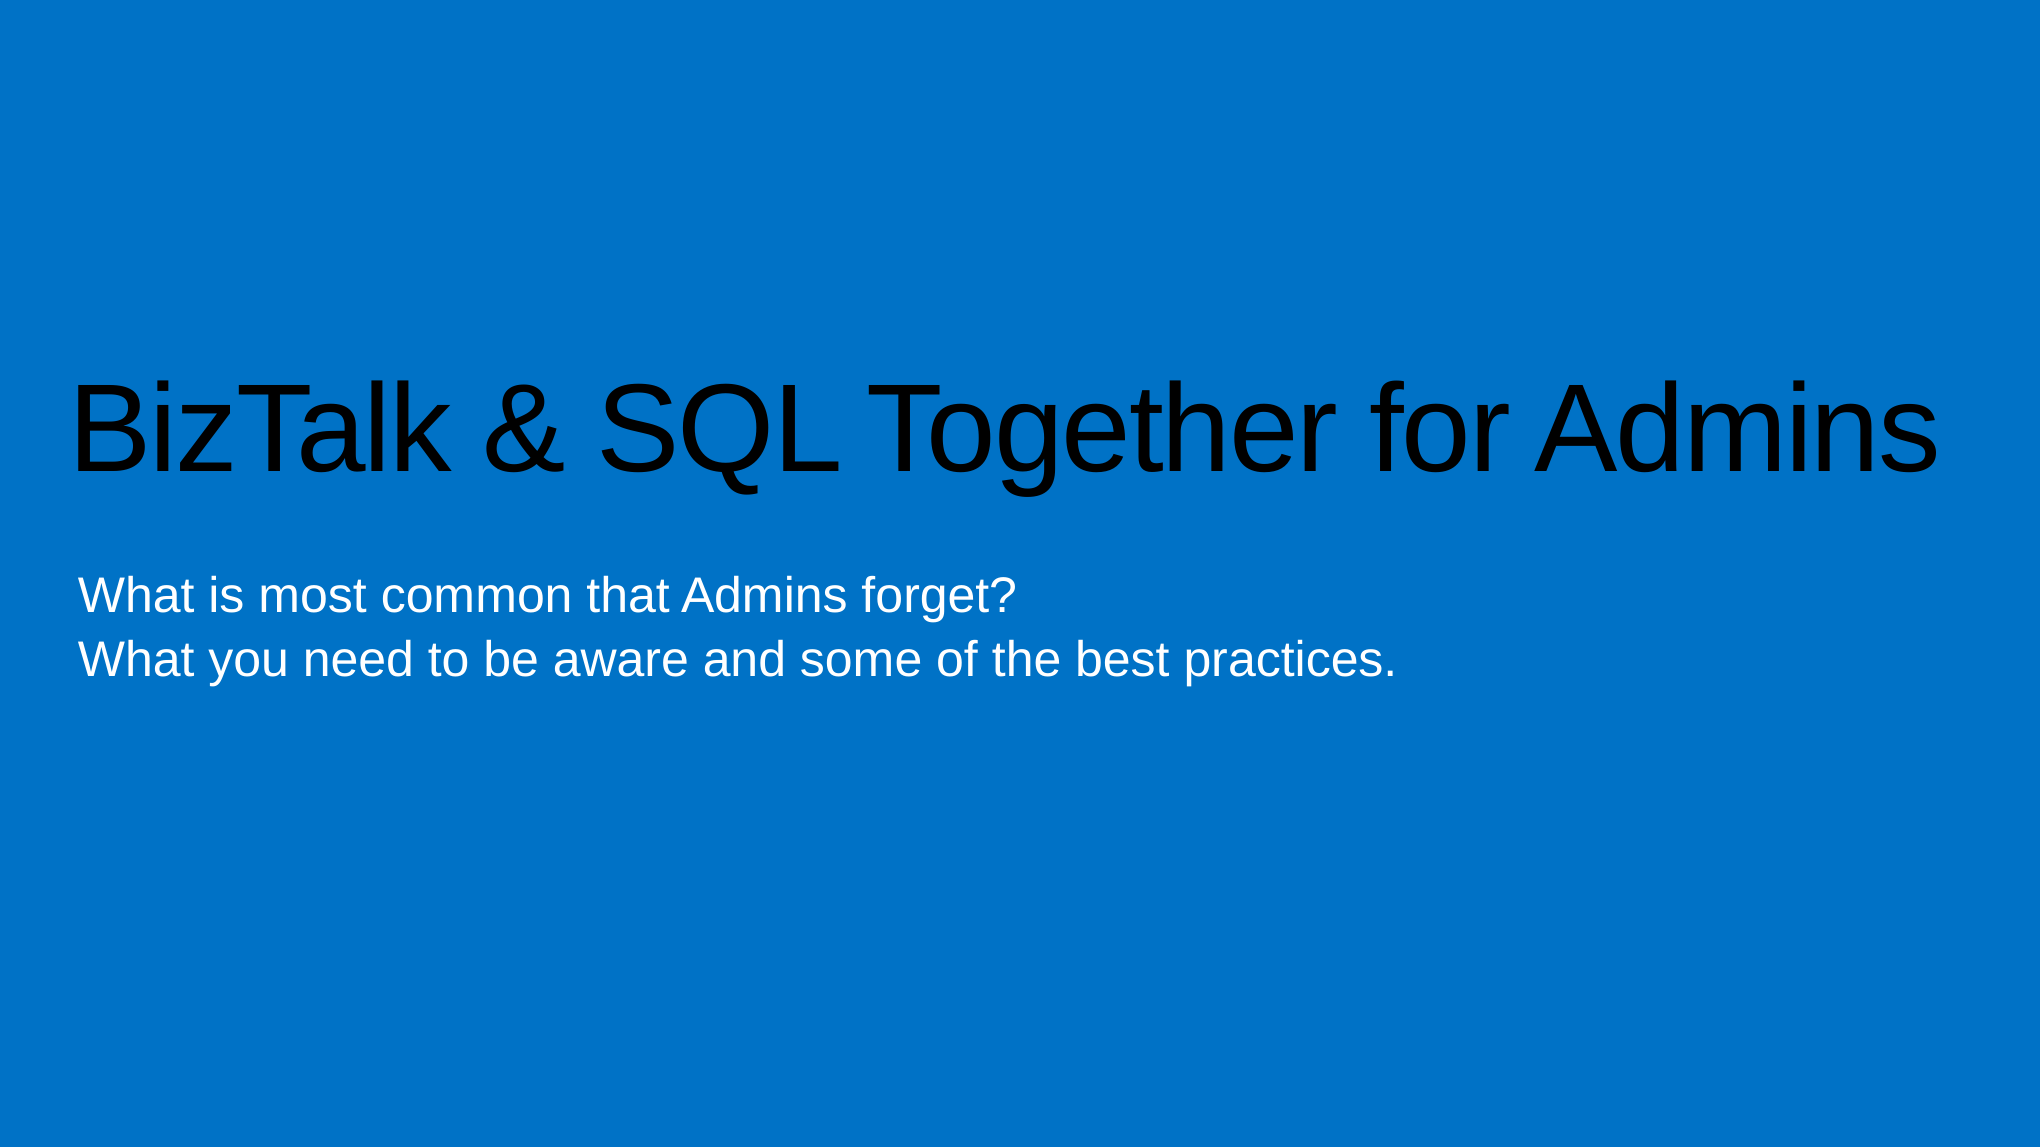

# BizTalk & SQL Together for Admins
What is most common that Admins forget?
What you need to be aware and some of the best practices.